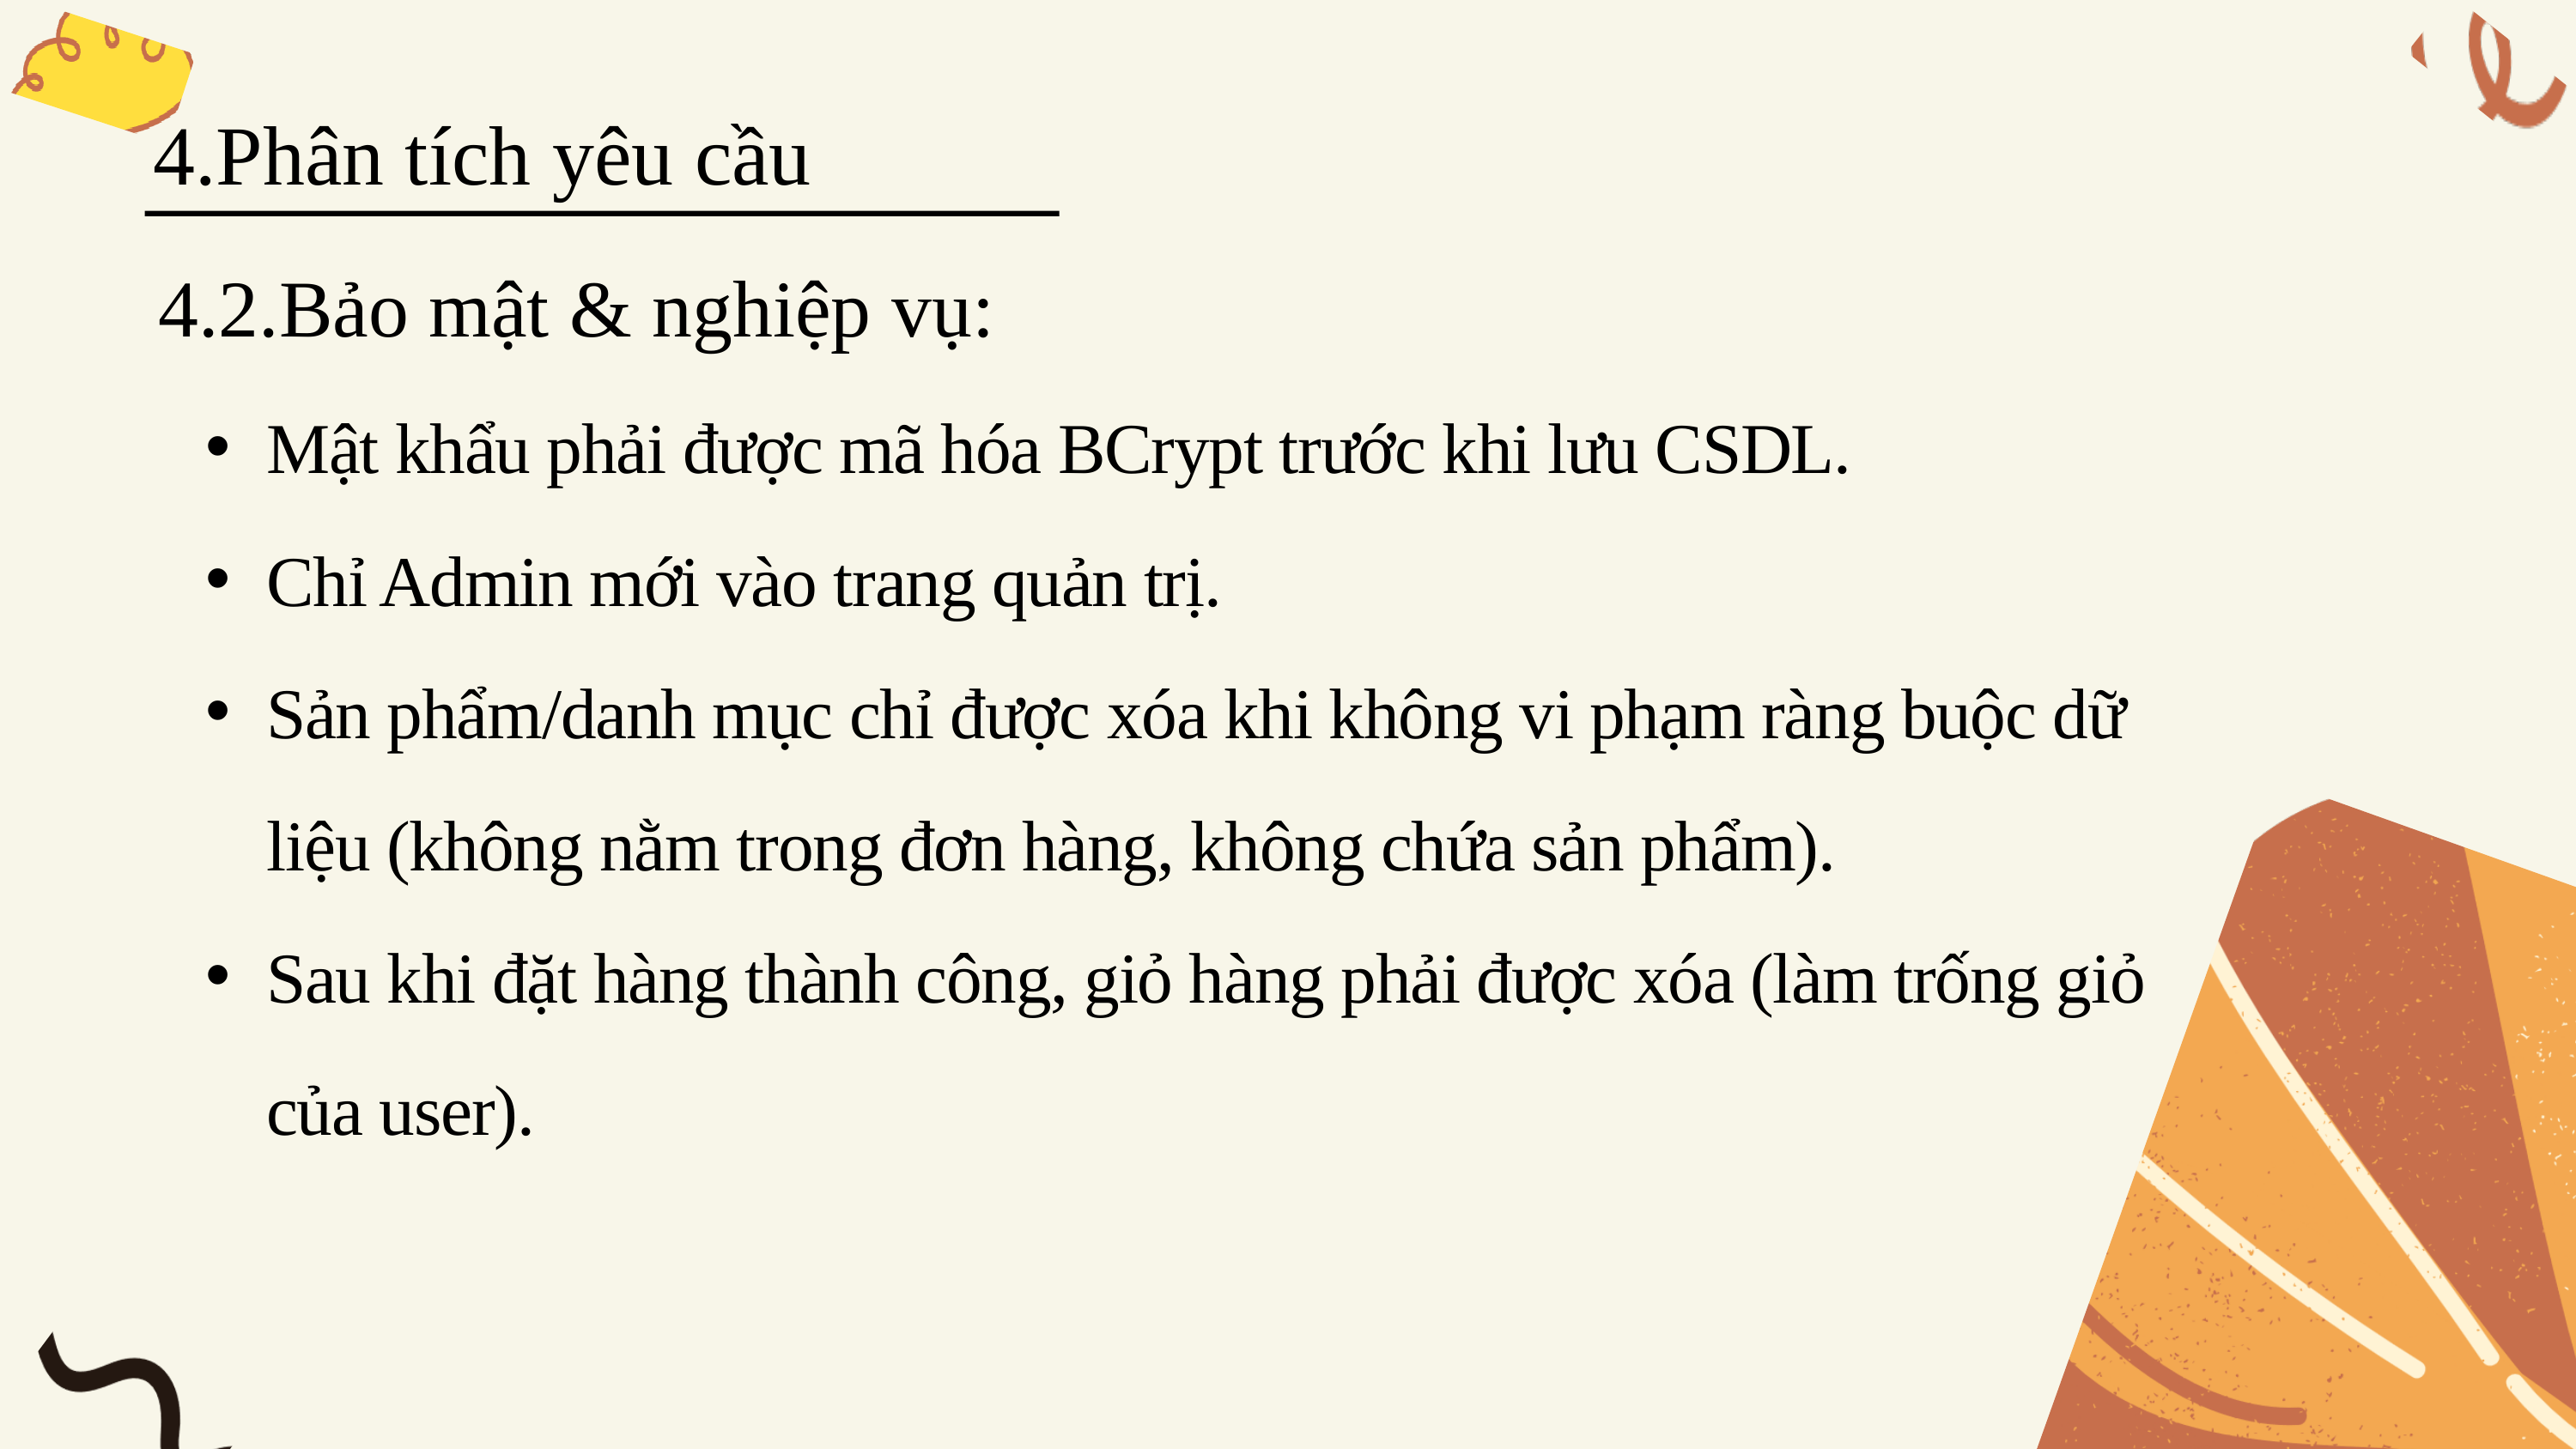

4.Phân tích yêu cầu

4.2.Bảo mật & nghiệp vụ:
Mật khẩu phải được mã hóa BCrypt trước khi lưu CSDL.
Chỉ Admin mới vào trang quản trị.
Sản phẩm/danh mục chỉ được xóa khi không vi phạm ràng buộc dữ liệu (không nằm trong đơn hàng, không chứa sản phẩm).
Sau khi đặt hàng thành công, giỏ hàng phải được xóa (làm trống giỏ của user).